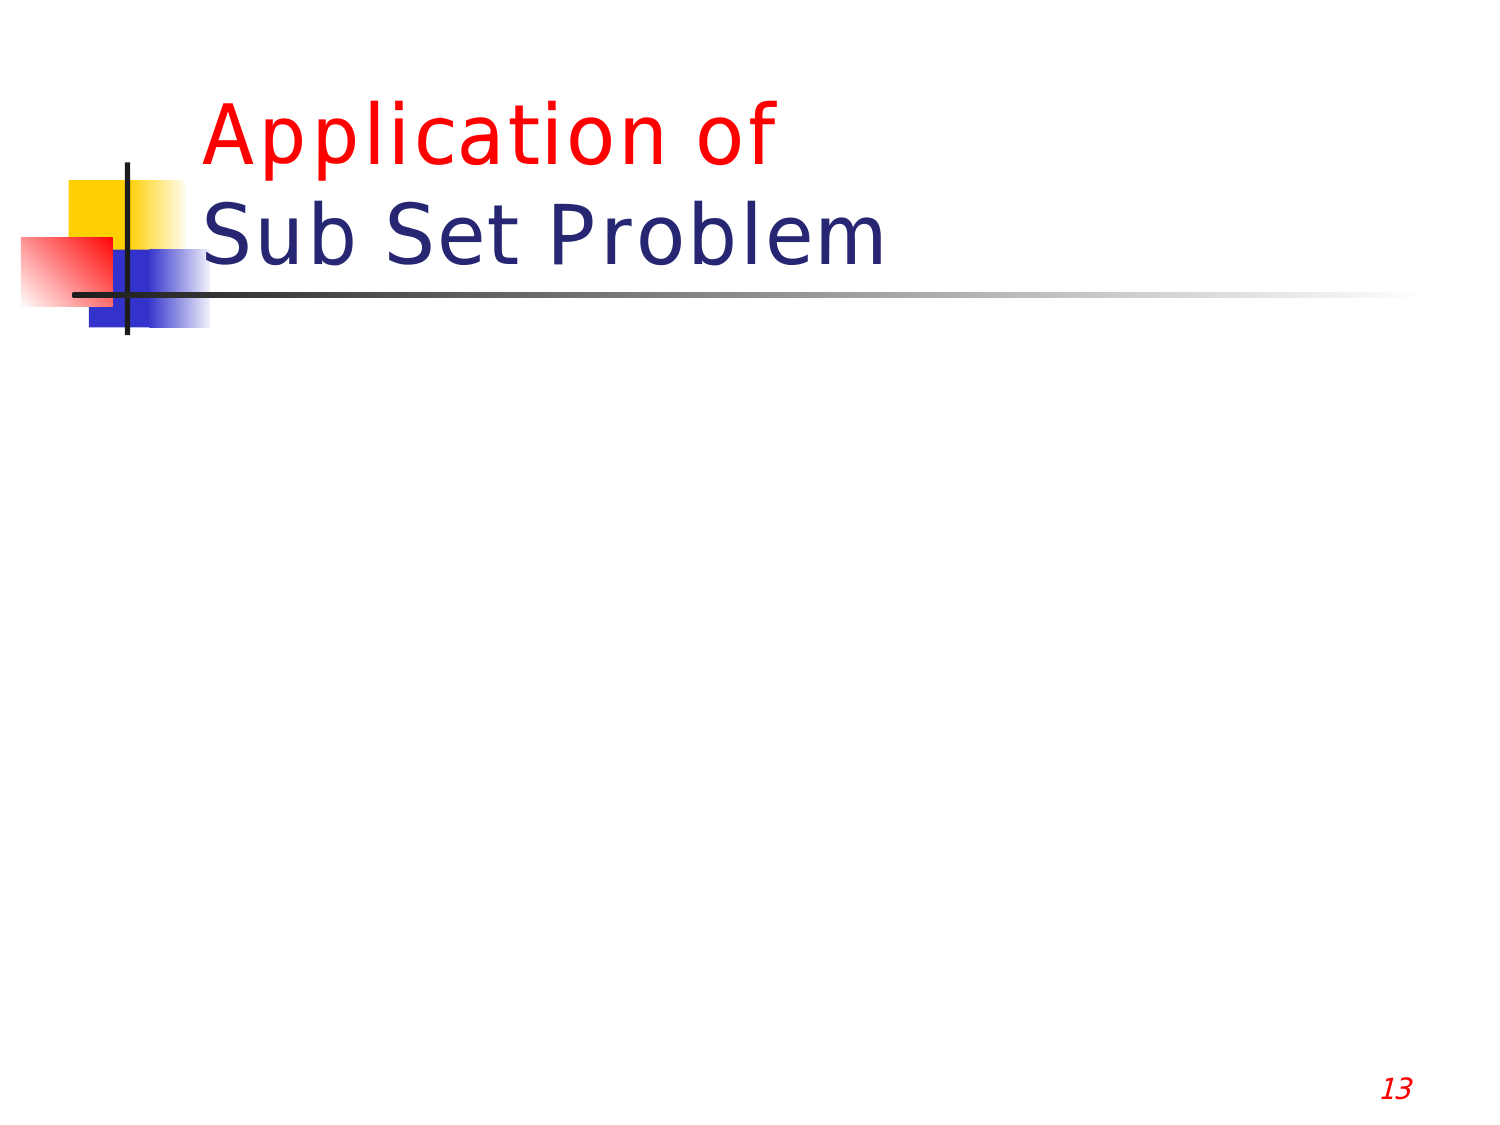

13
# Application of Sub Set Problem